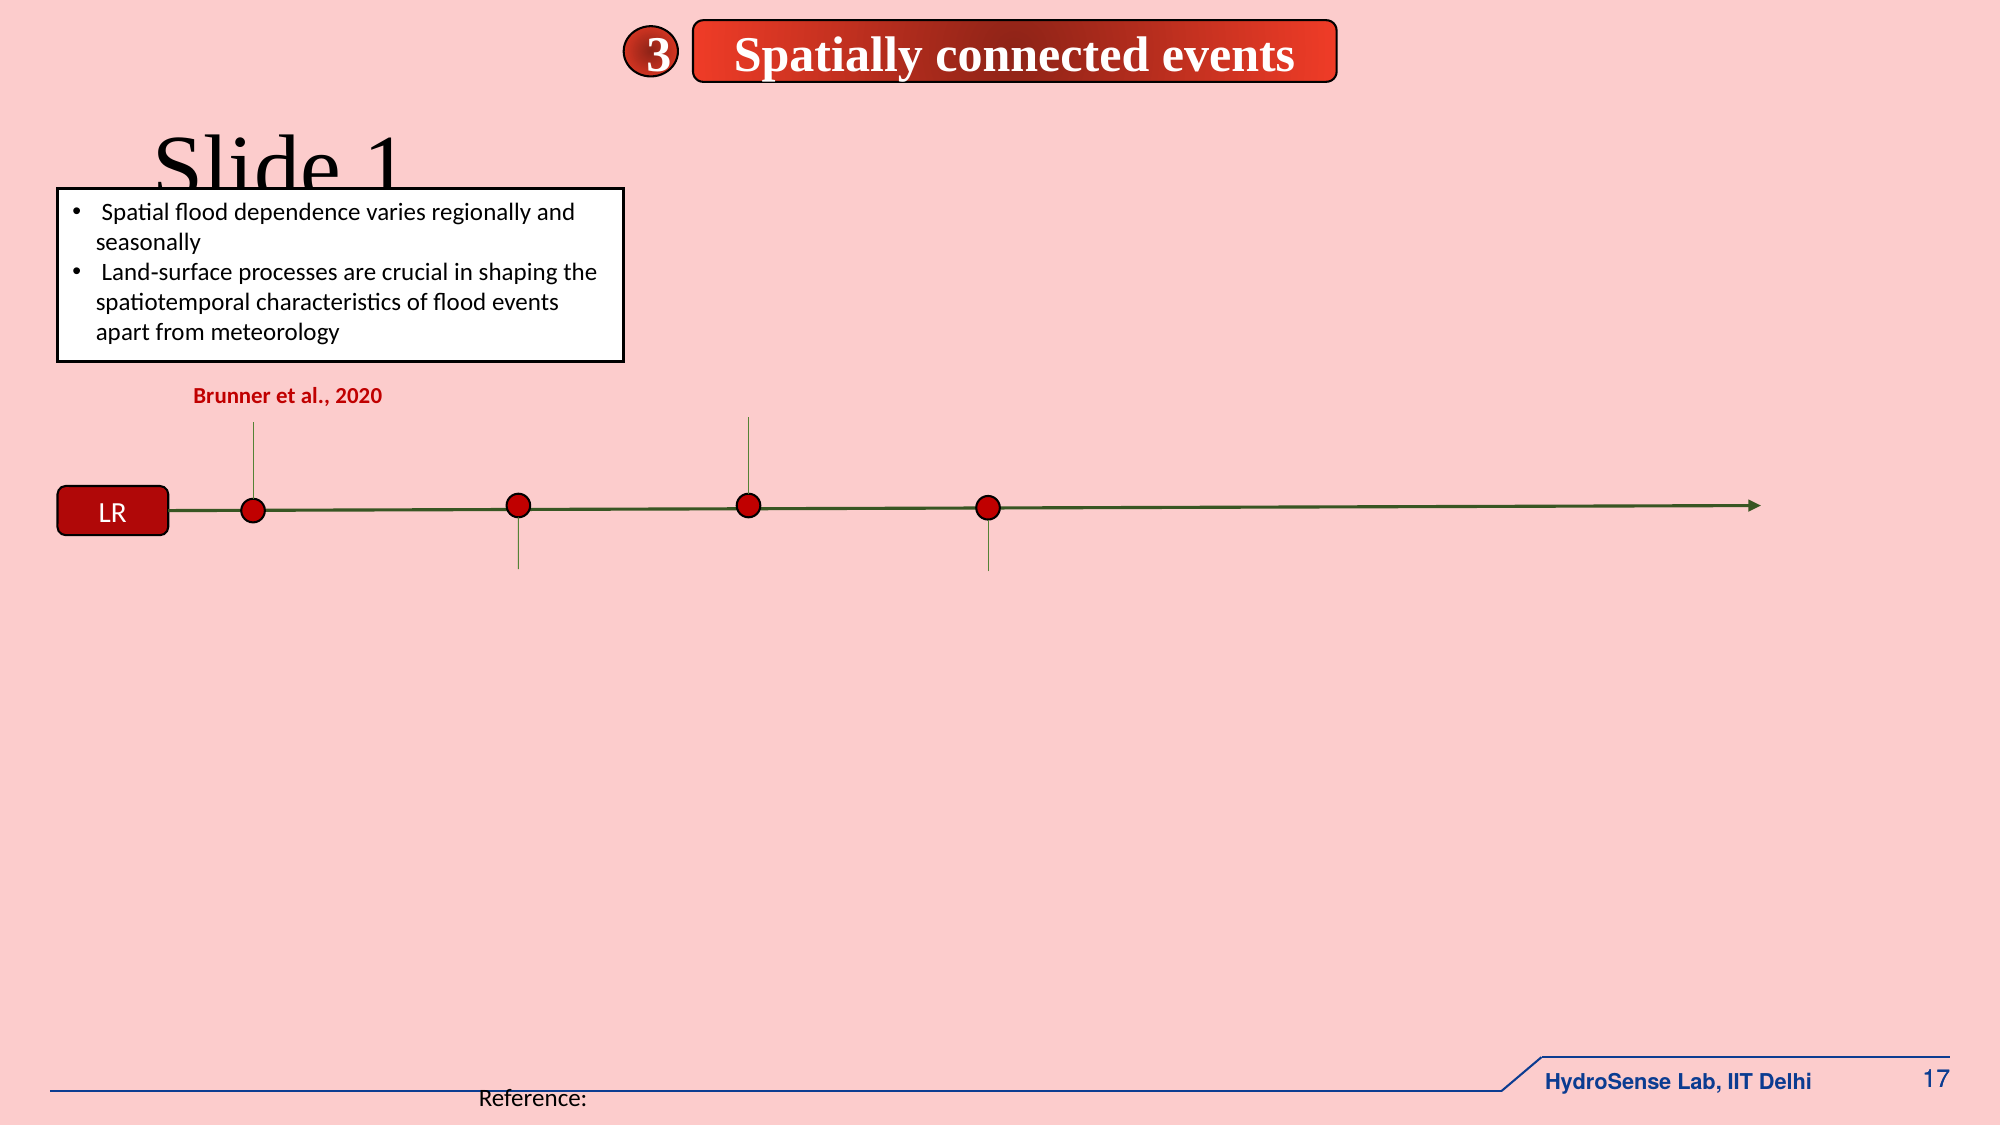

Spatially connected events
3
# Slide 1
 Spatial flood dependence varies regionally and seasonally
 Land‐surface processes are crucial in shaping the spatiotemporal characteristics of flood events apart from meteorology

Brunner et al., 2020
LR

Reference: